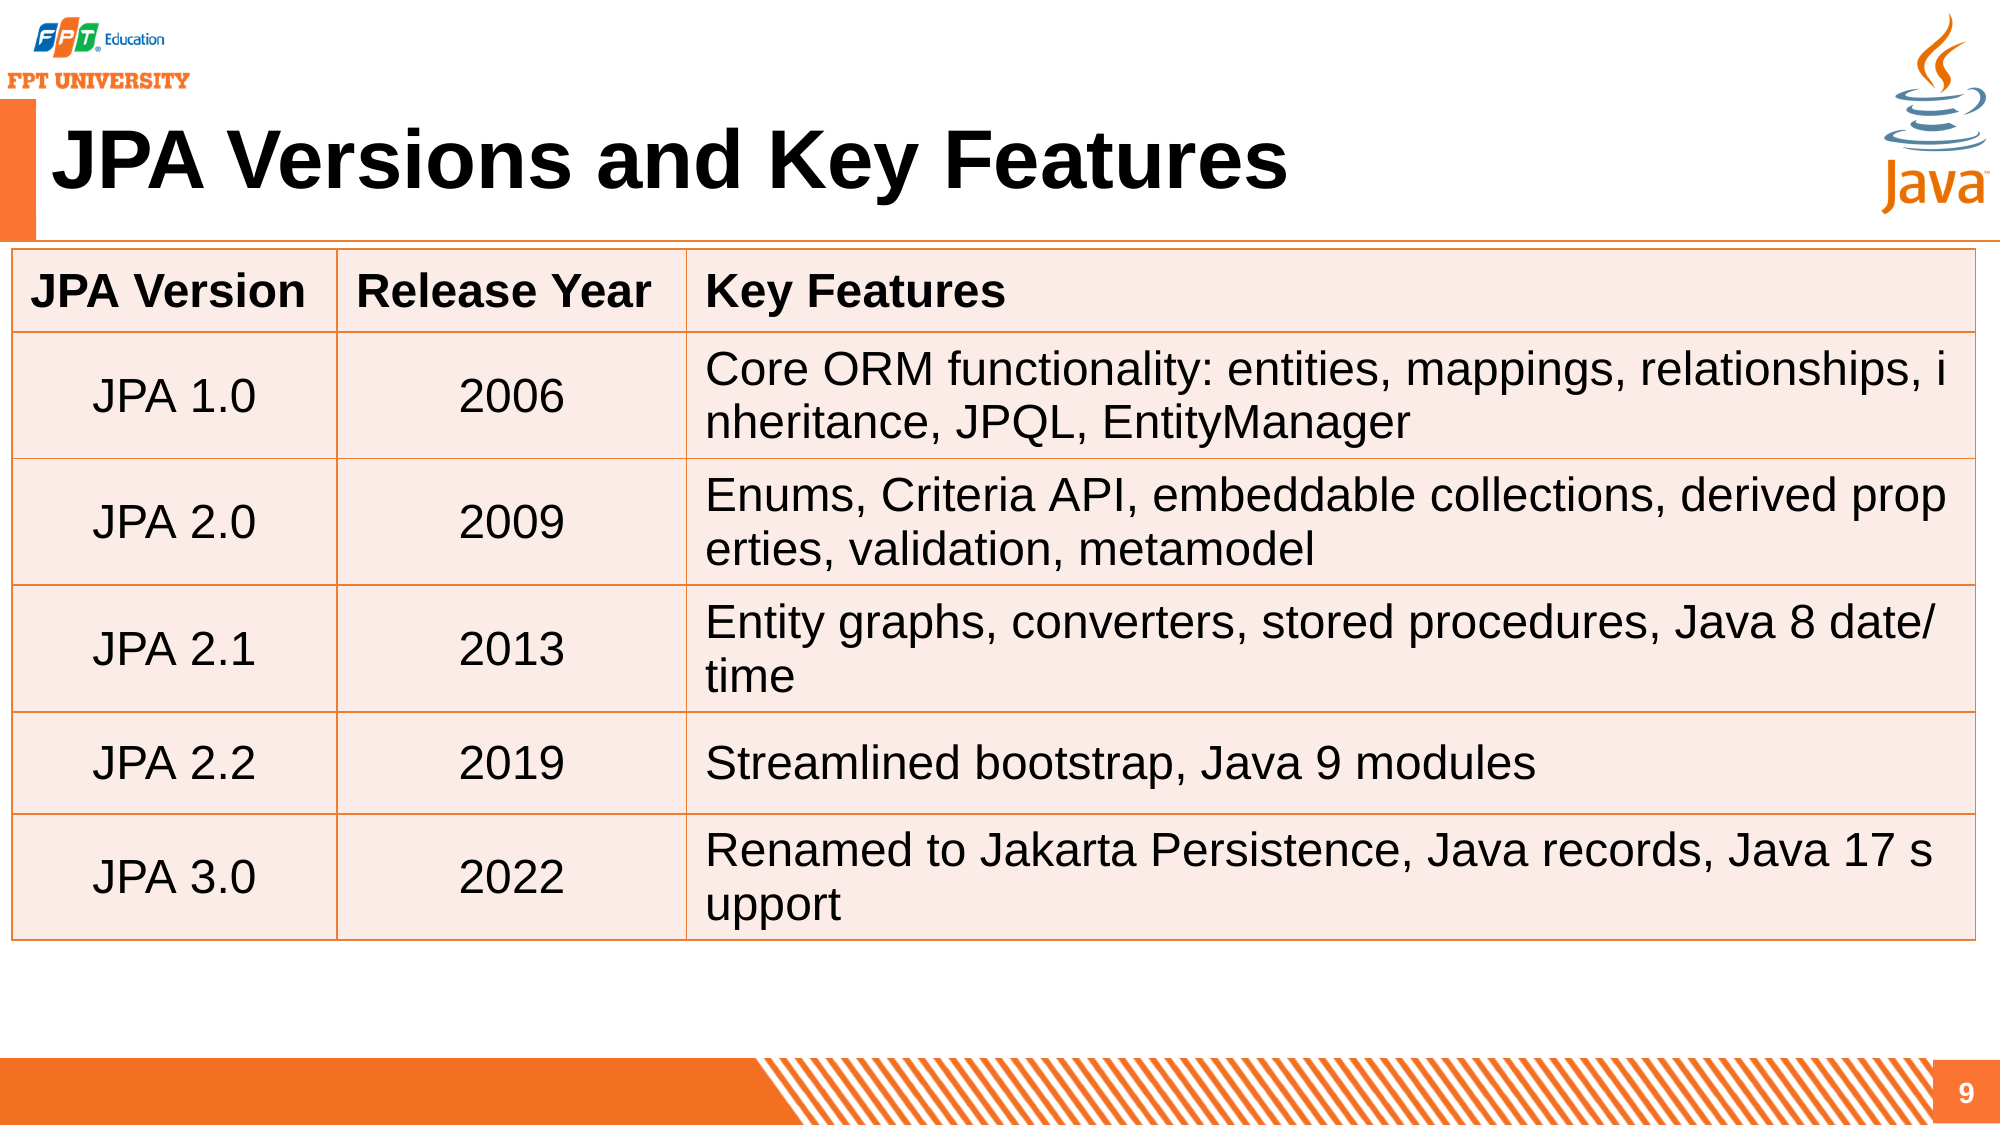

# JPA Versions and Key Features
| JPA Version | Release Year | Key Features |
| --- | --- | --- |
| JPA 1.0 | 2006 | Core ORM functionality: entities, mappings, relationships, inheritance, JPQL, EntityManager |
| JPA 2.0 | 2009 | Enums, Criteria API, embeddable collections, derived properties, validation, metamodel |
| JPA 2.1 | 2013 | Entity graphs, converters, stored procedures, Java 8 date/time |
| JPA 2.2 | 2019 | Streamlined bootstrap, Java 9 modules |
| JPA 3.0 | 2022 | Renamed to Jakarta Persistence, Java records, Java 17 support |

9